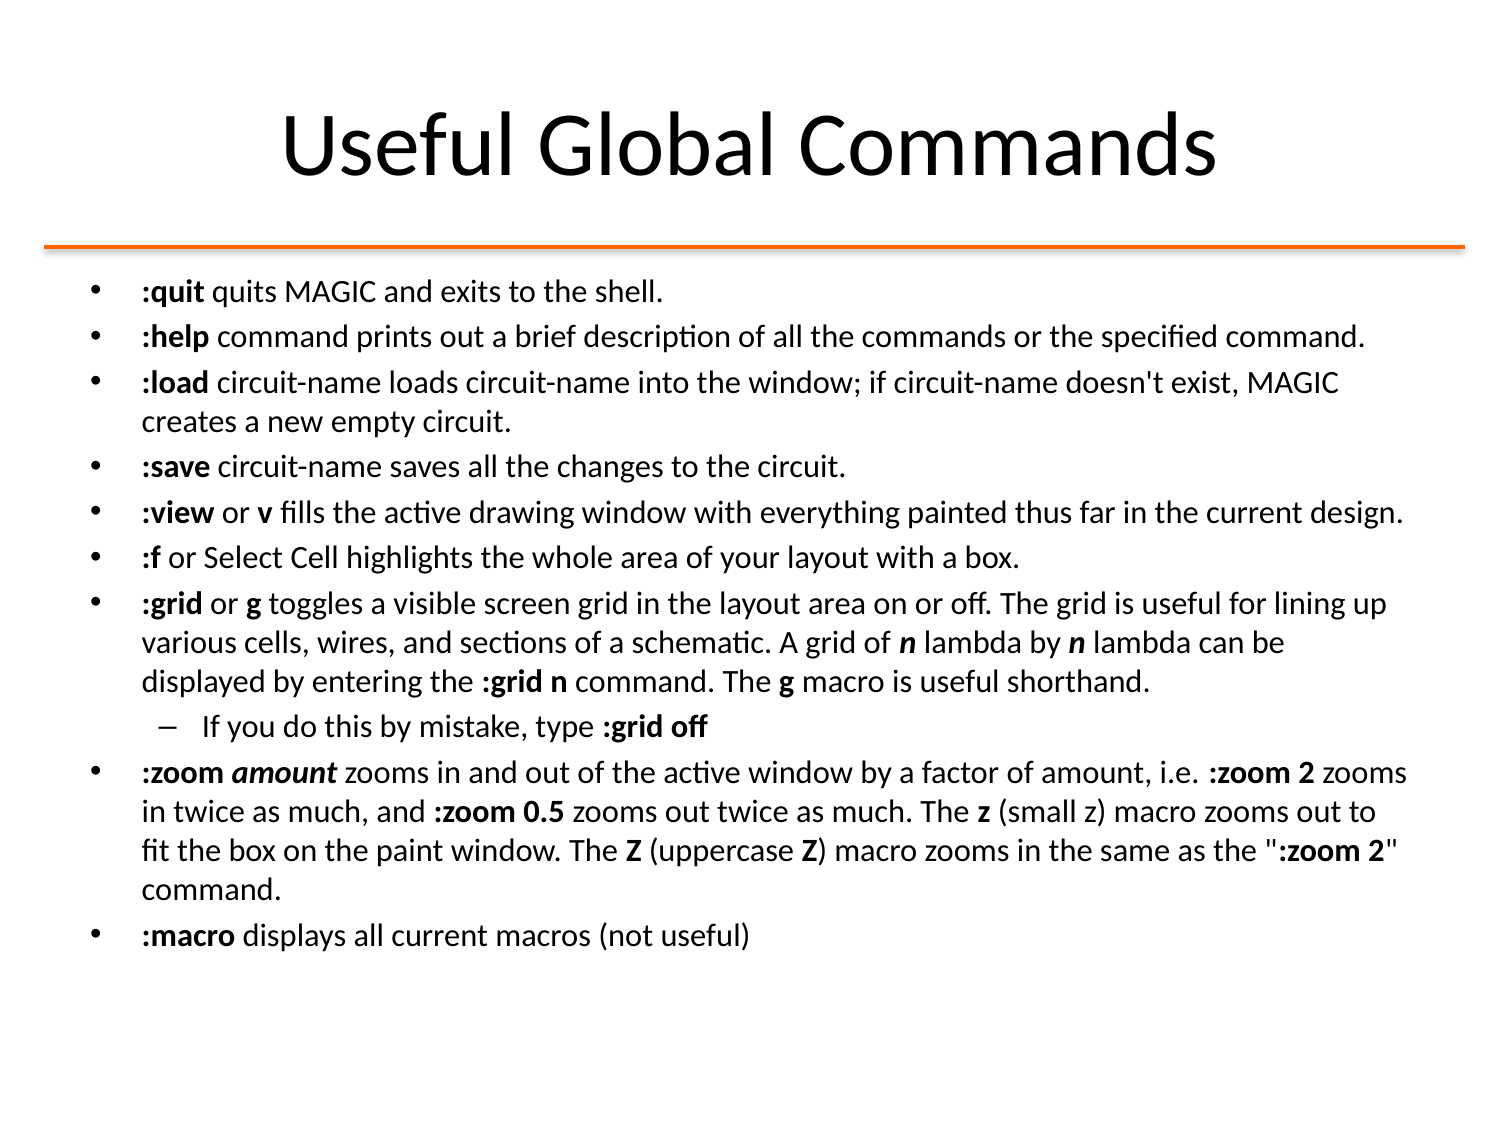

# Useful Global Commands
:quit quits MAGIC and exits to the shell.
:help command prints out a brief description of all the commands or the specified command.
:load circuit-name loads circuit-name into the window; if circuit-name doesn't exist, MAGIC creates a new empty circuit.
:save circuit-name saves all the changes to the circuit.
:view or v fills the active drawing window with everything painted thus far in the current design.
:f or Select Cell highlights the whole area of your layout with a box.
:grid or g toggles a visible screen grid in the layout area on or off. The grid is useful for lining up various cells, wires, and sections of a schematic. A grid of n lambda by n lambda can be displayed by entering the :grid n command. The g macro is useful shorthand.
If you do this by mistake, type :grid off
:zoom amount zooms in and out of the active window by a factor of amount, i.e. :zoom 2 zooms in twice as much, and :zoom 0.5 zooms out twice as much. The z (small z) macro zooms out to fit the box on the paint window. The Z (uppercase Z) macro zooms in the same as the ":zoom 2" command.
:macro displays all current macros (not useful)